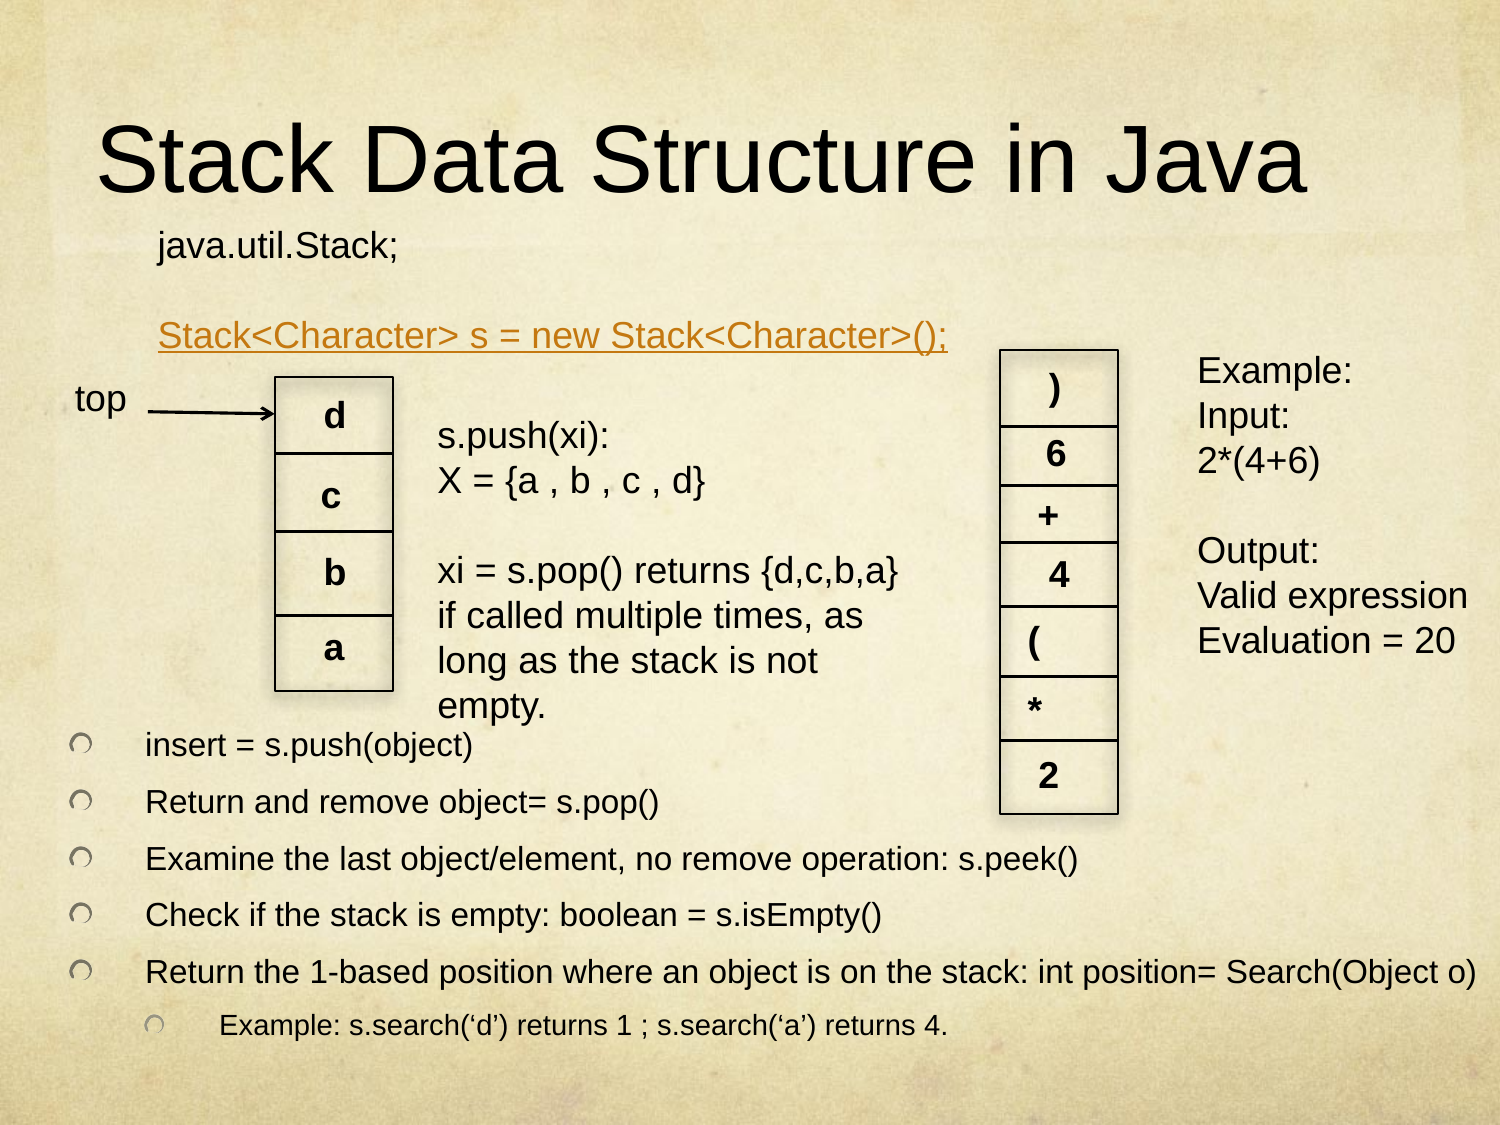

# Stack Data Structure in Java
java.util.Stack;

Stack<Character> s = new Stack<Character>();
Example:
Input:
2*(4+6)

Output:
Valid expression
Evaluation = 20

)
top

d
s.push(xi):
X = {a , b , c , d}

xi = s.pop() returns {d,c,b,a} if called multiple times, as long as the stack is not empty.
6

insert = s.push(object)
Return and remove object= s.pop()
Examine the last object/element, no remove operation: s.peek()
Check if the stack is empty: boolean = s.isEmpty()
Return the 1-based position where an object is on the stack: int position= Search(Object o)
Example: s.search(‘d’) returns 1 ; s.search(‘a’) returns 4.

c
+
b
4
(
a
*
2